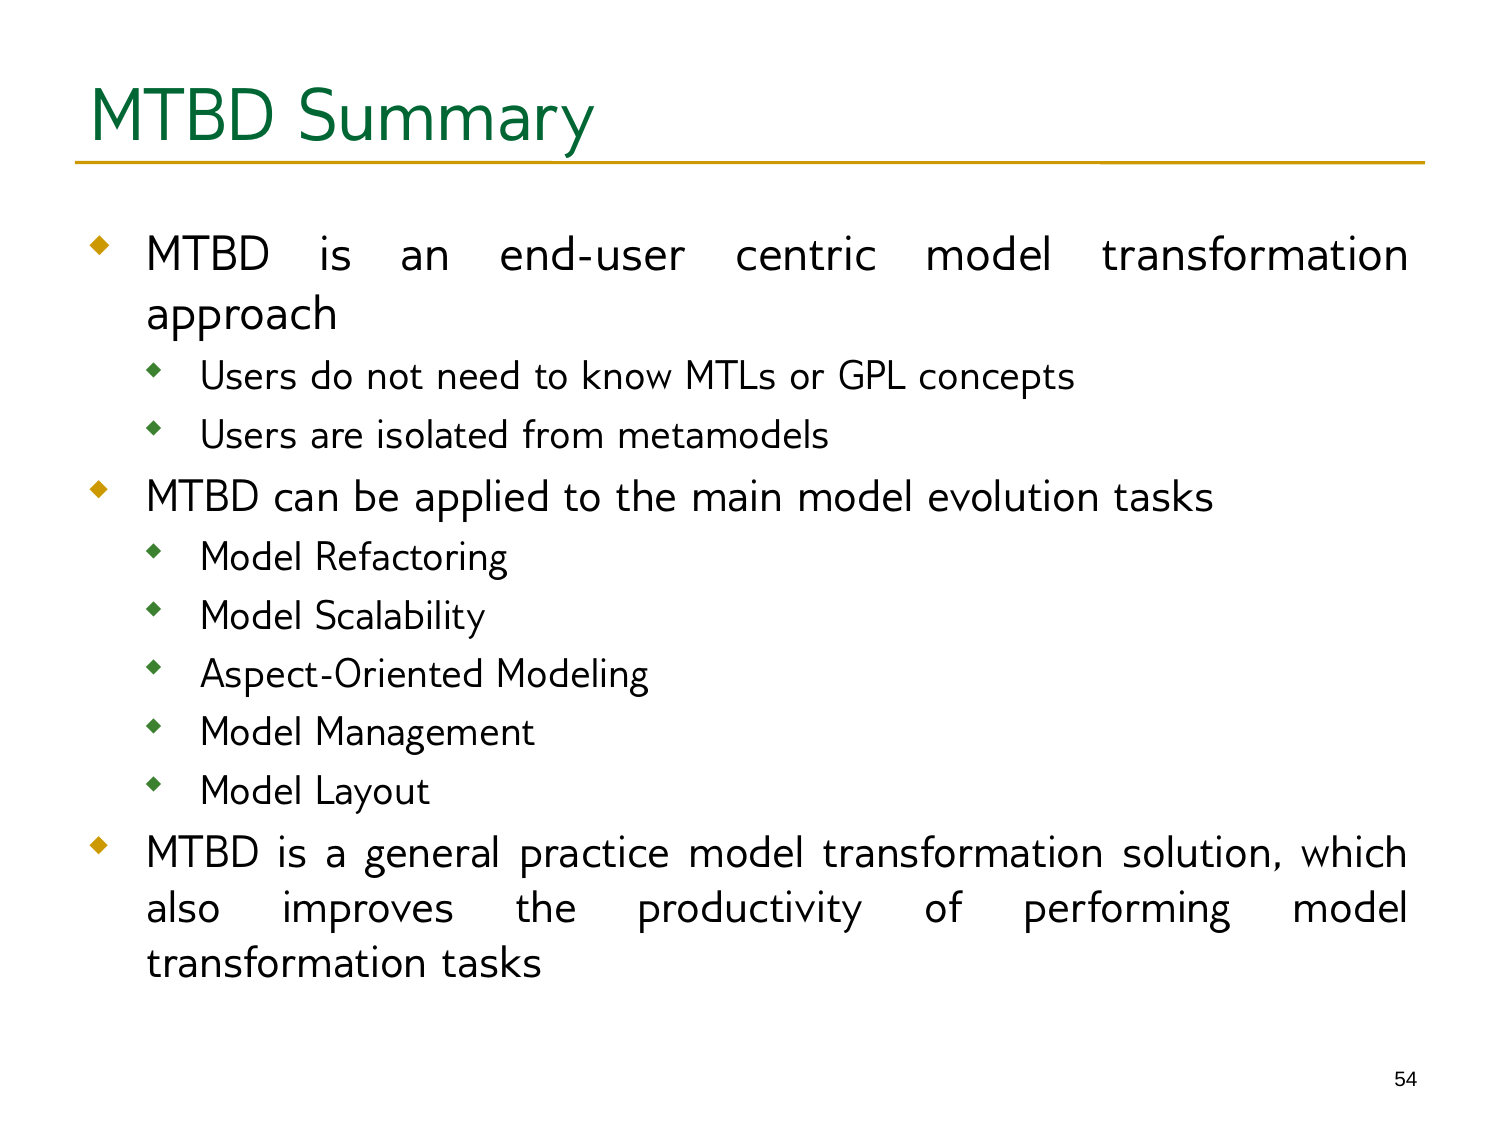

# MTBD Summary
MTBD is an end-user centric model transformation approach
Users do not need to know MTLs or GPL concepts
Users are isolated from metamodels
MTBD can be applied to the main model evolution tasks
Model Refactoring
Model Scalability
Aspect-Oriented Modeling
Model Management
Model Layout
MTBD is a general practice model transformation solution, which also improves the productivity of performing model transformation tasks
54